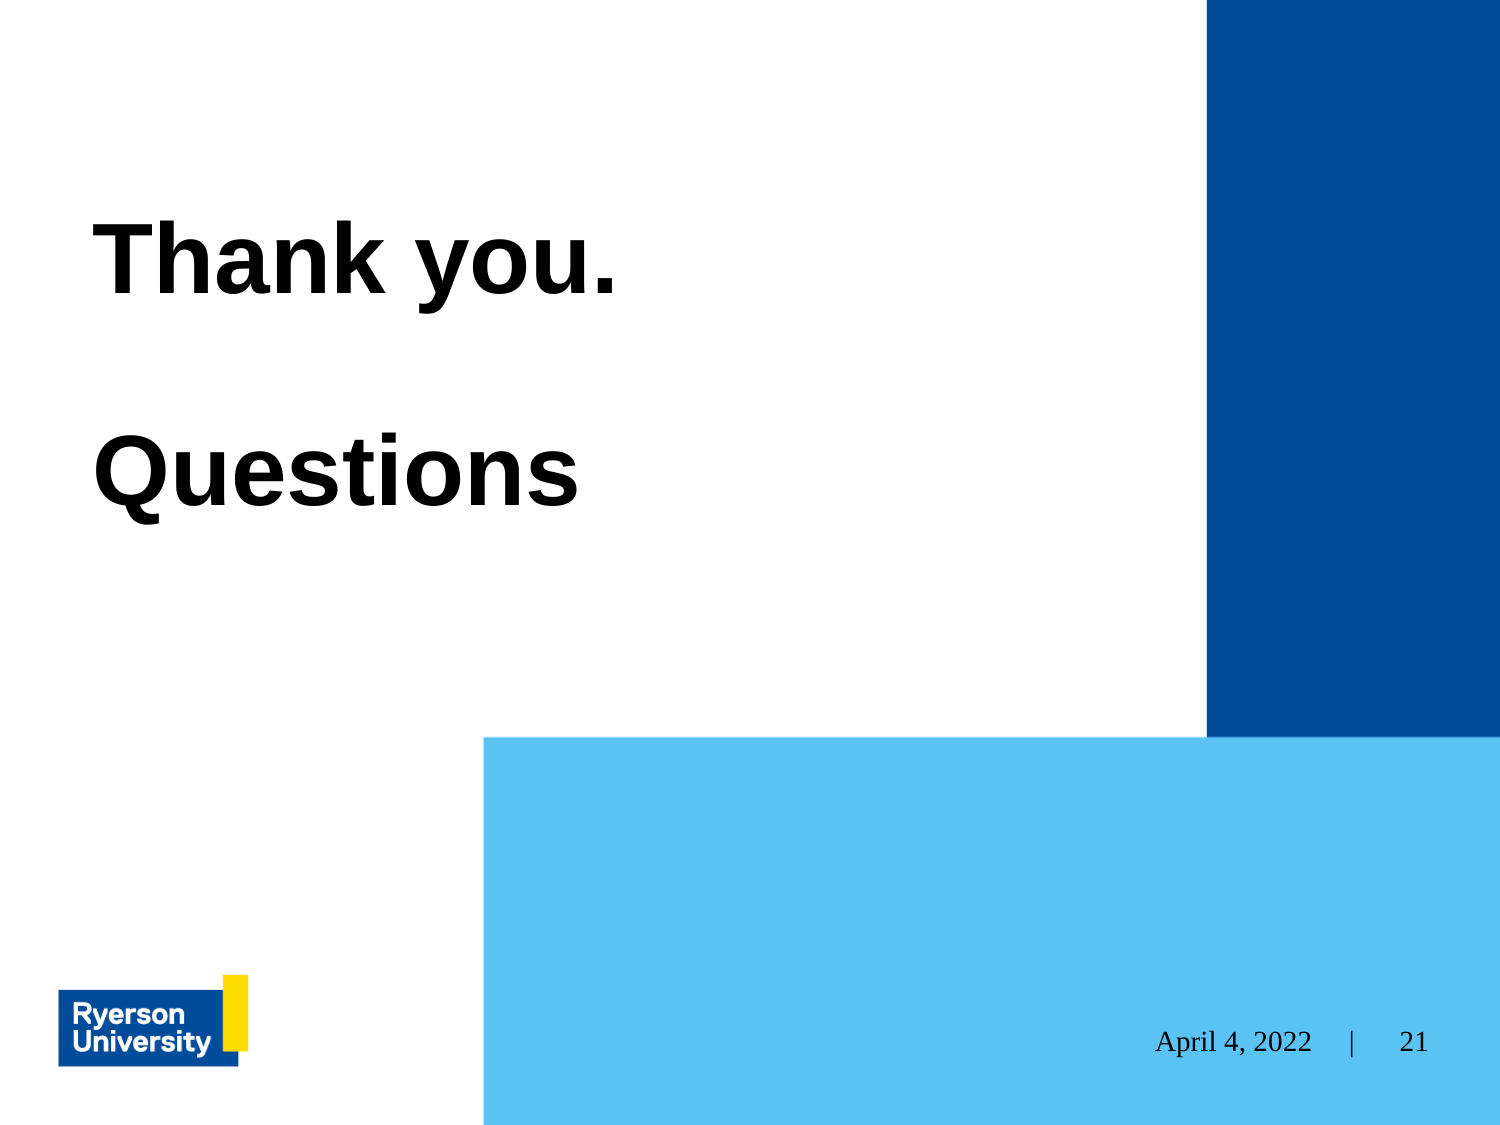

# Thank you. Questions
21
April 4, 2022     |